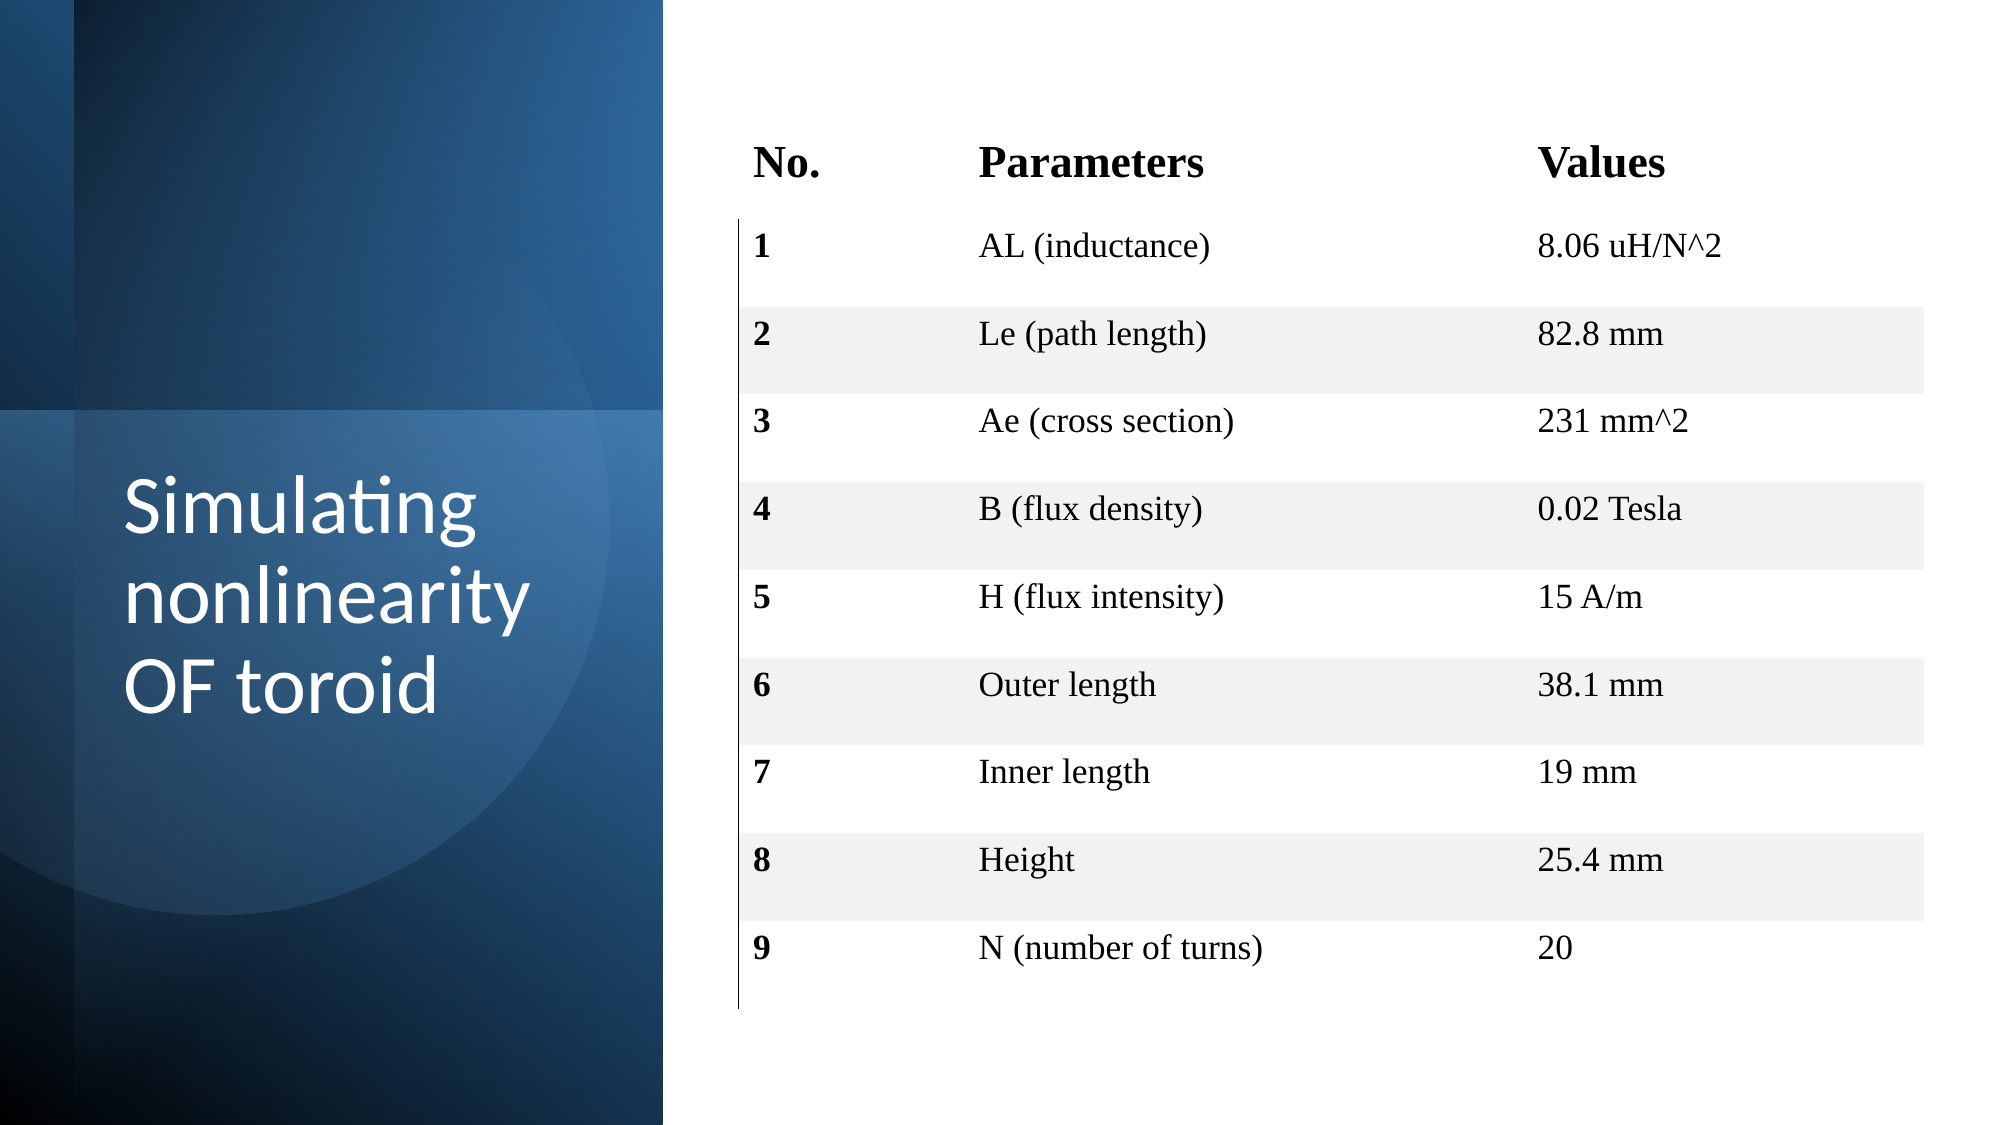

| No. | Parameters | Values |
| --- | --- | --- |
| 1 | AL (inductance) | 8.06 uH/N^2 |
| 2 | Le (path length) | 82.8 mm |
| 3 | Ae (cross section) | 231 mm^2 |
| 4 | B (flux density) | 0.02 Tesla |
| 5 | H (flux intensity) | 15 A/m |
| 6 | Outer length | 38.1 mm |
| 7 | Inner length | 19 mm |
| 8 | Height | 25.4 mm |
| 9 | N (number of turns) | 20 |

# Simulating nonlinearity OF toroid